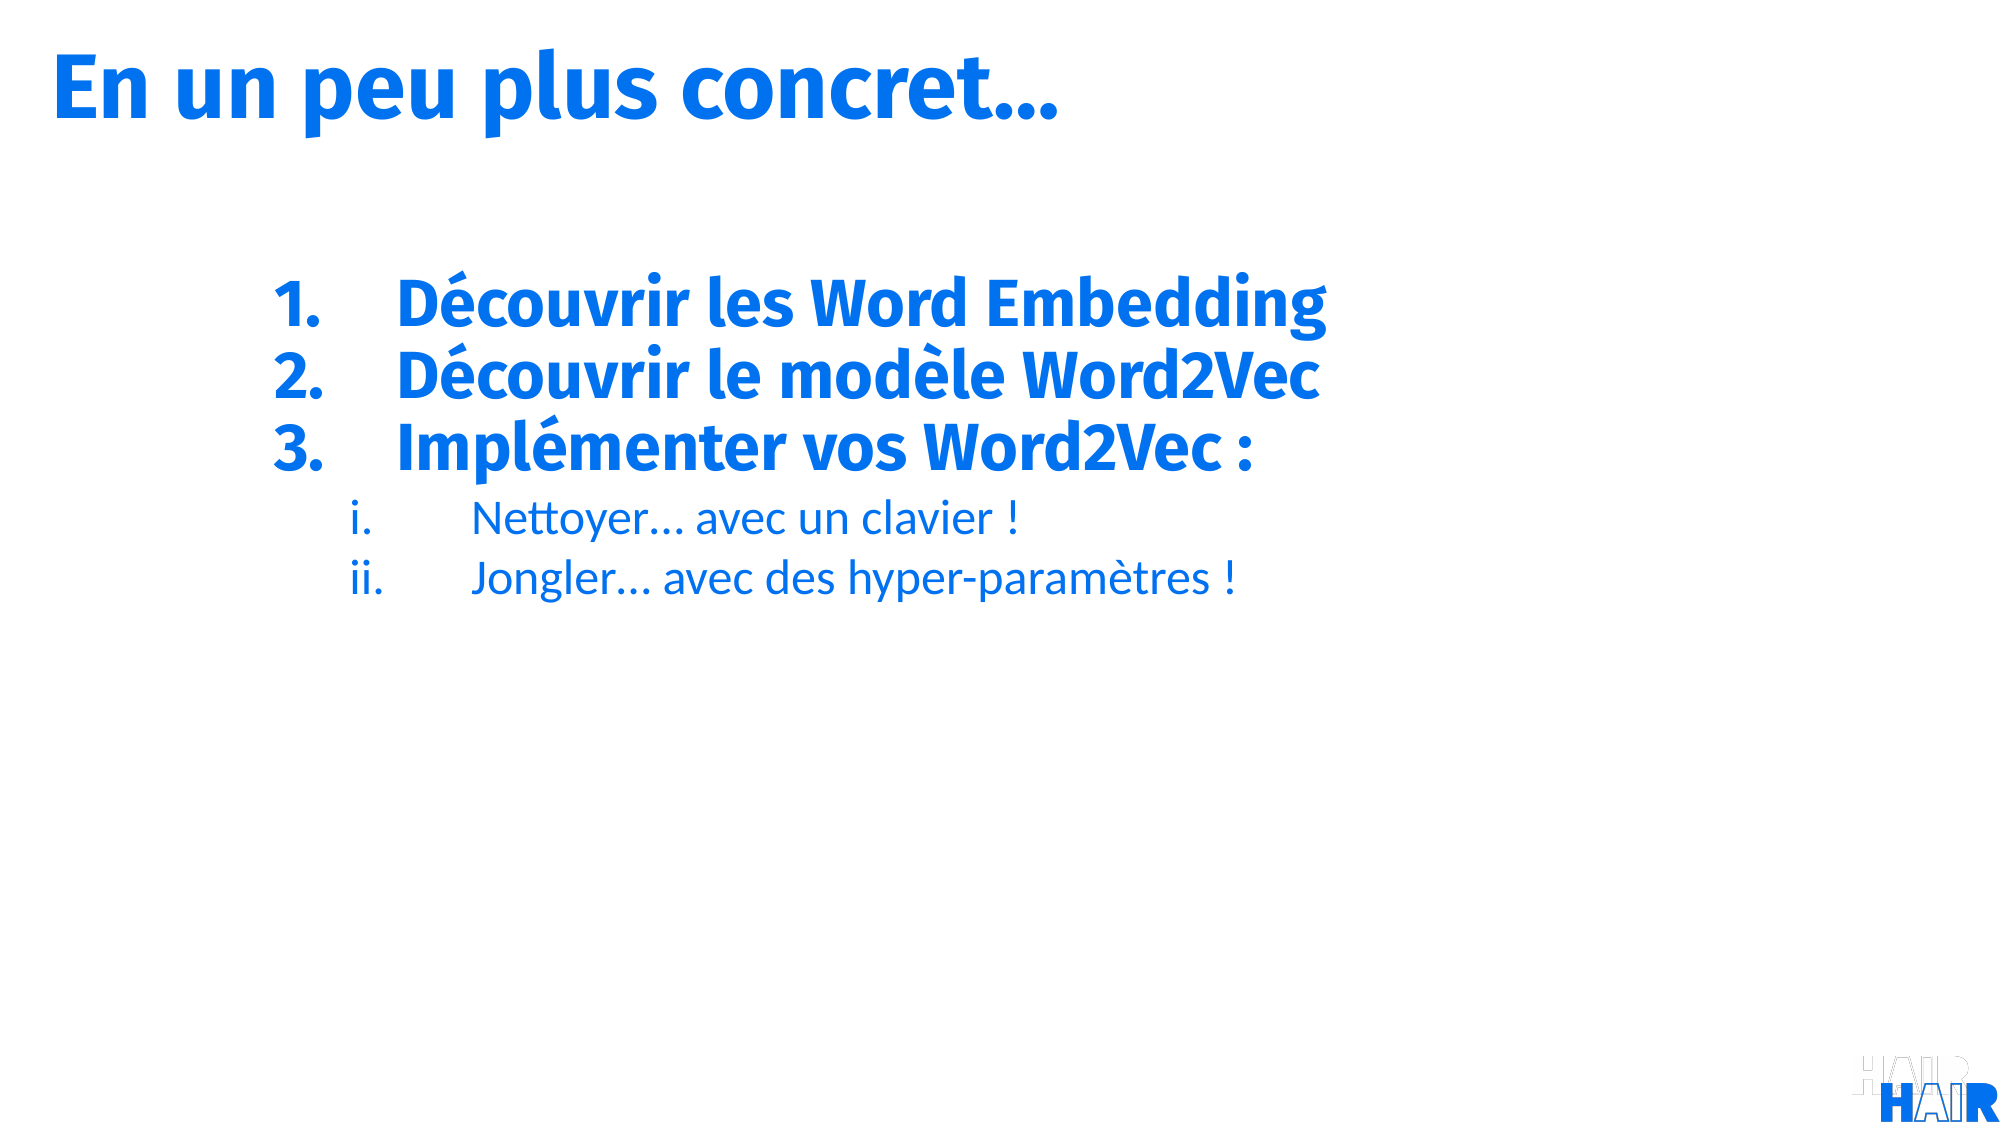

En un peu plus concret…
Découvrir les Word Embedding
Découvrir le modèle Word2Vec
Implémenter vos Word2Vec :
Nettoyer… avec un clavier !
Jongler… avec des hyper-paramètres !